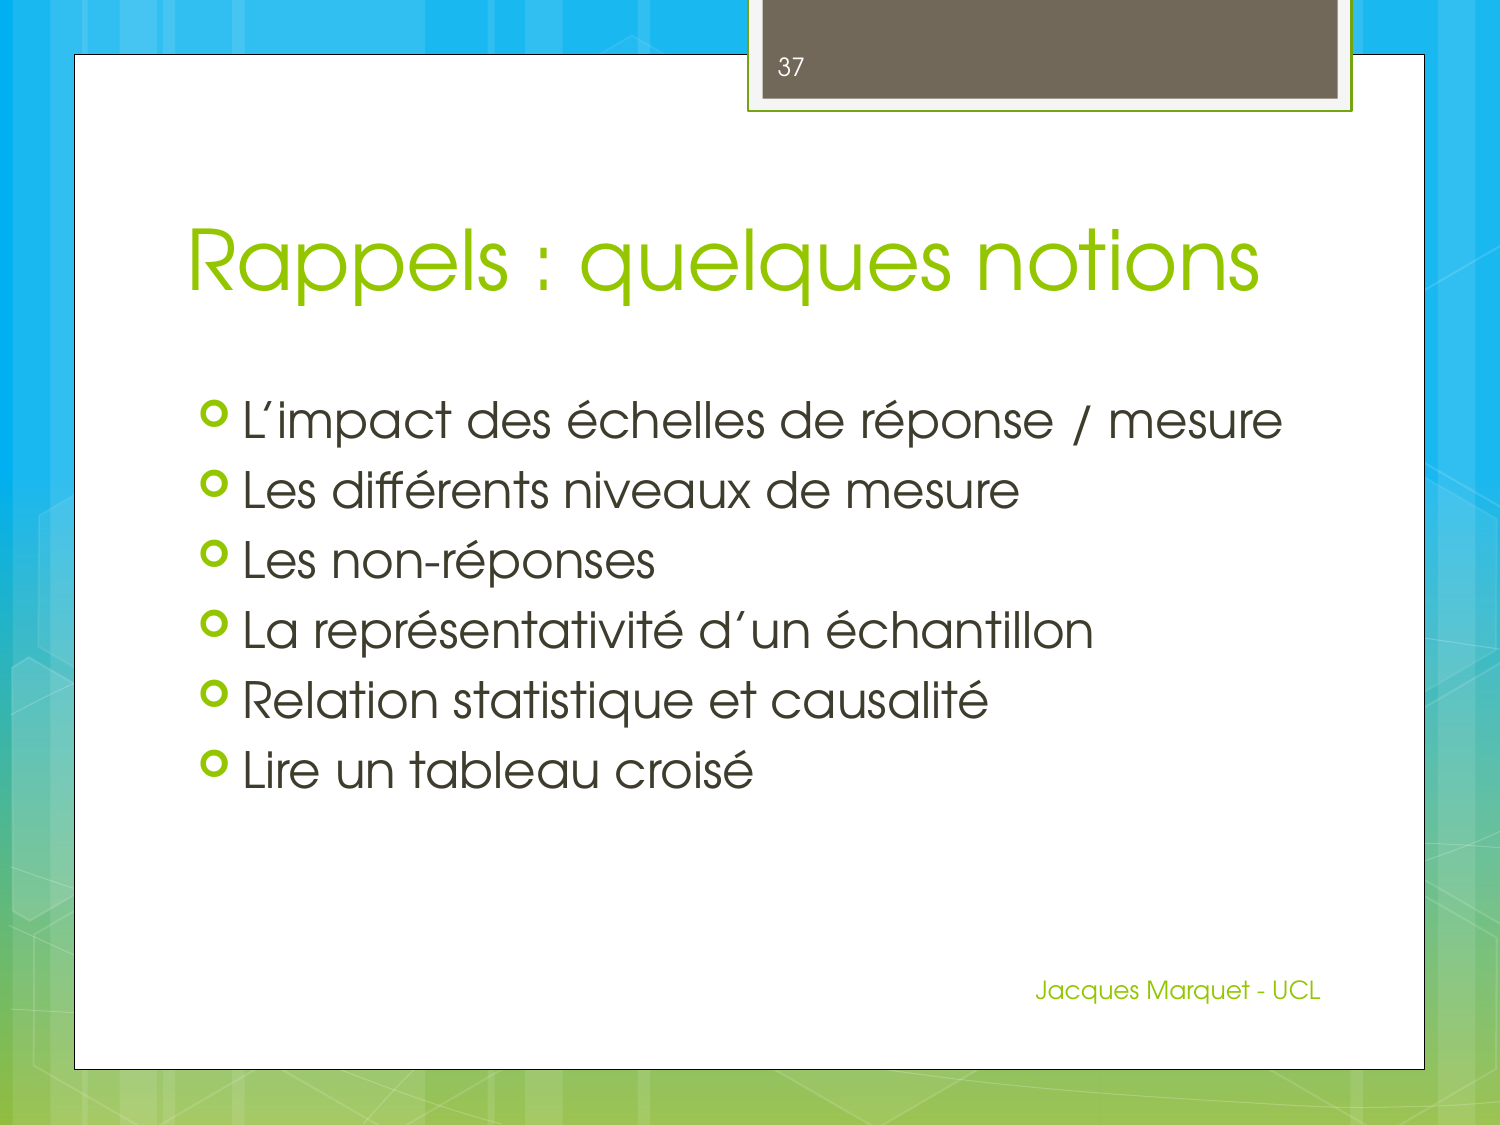

37
# Rappels : quelques notions
L’impact des échelles de réponse / mesure
Les différents niveaux de mesure
Les non-réponses
La représentativité d’un échantillon
Relation statistique et causalité
Lire un tableau croisé
Jacques Marquet - UCL